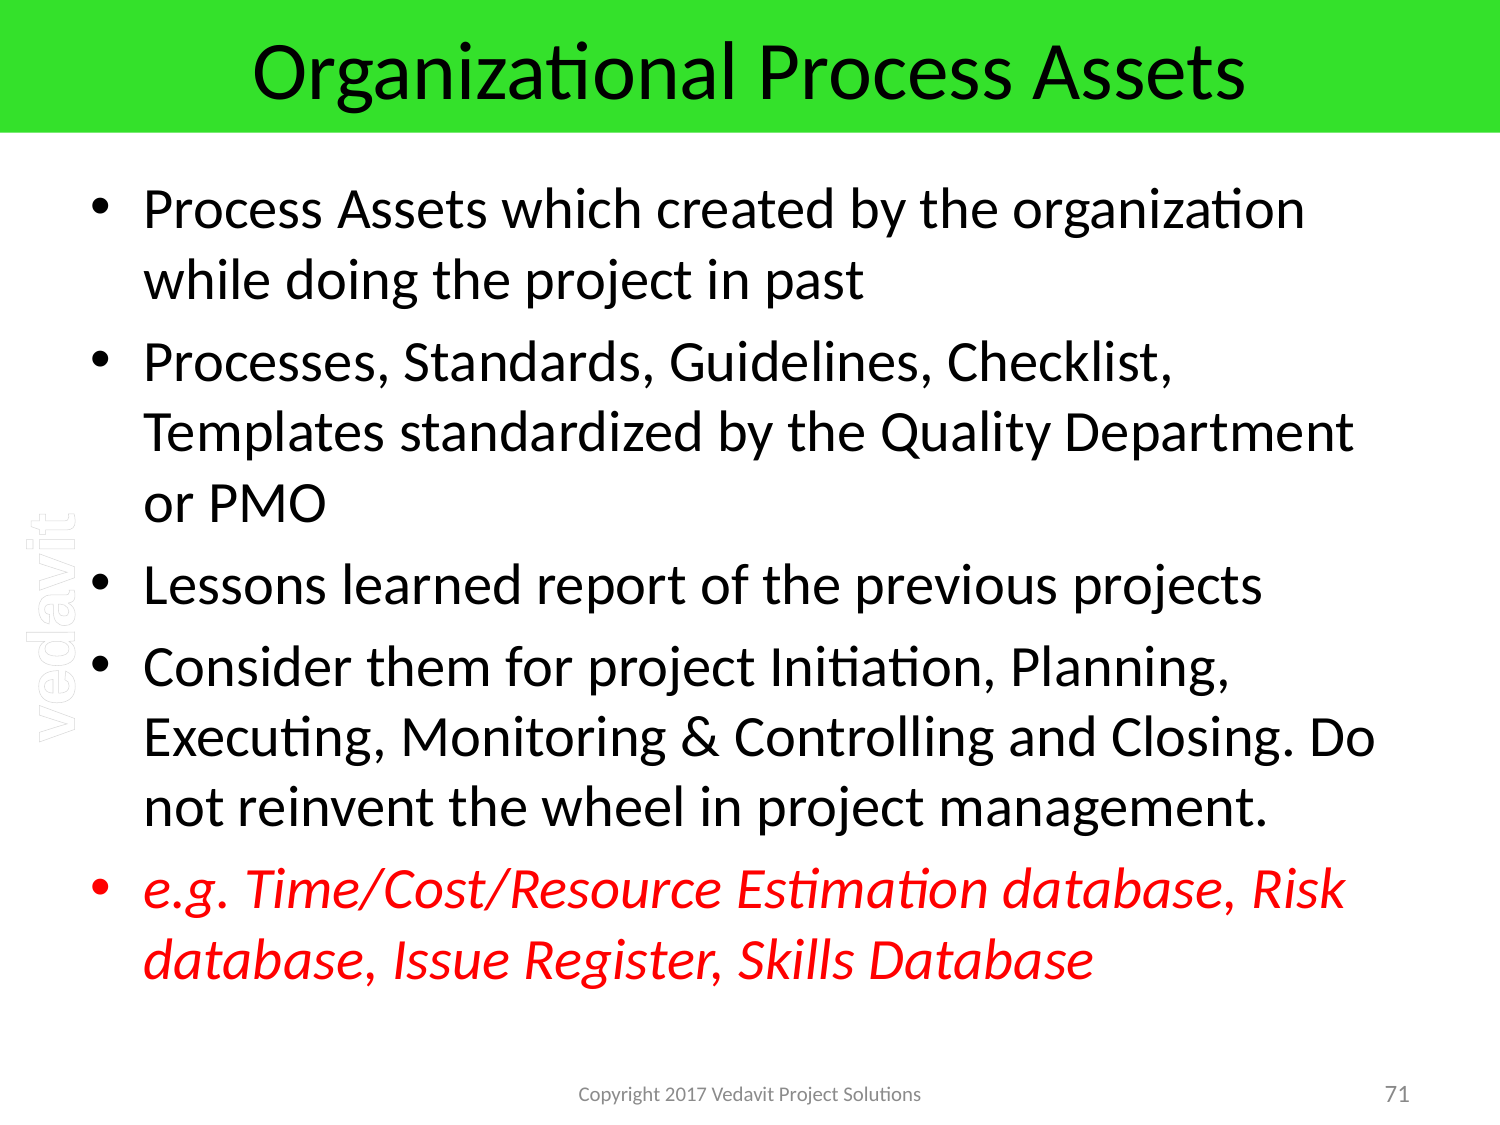

# Organizational Process Assets
Process Assets which created by the organization while doing the project in past
Processes, Standards, Guidelines, Checklist, Templates standardized by the Quality Department or PMO
Lessons learned report of the previous projects
Consider them for project Initiation, Planning, Executing, Monitoring & Controlling and Closing. Do not reinvent the wheel in project management.
e.g. Time/Cost/Resource Estimation database, Risk database, Issue Register, Skills Database

Copyright 2017 Vedavit Project Solutions
71